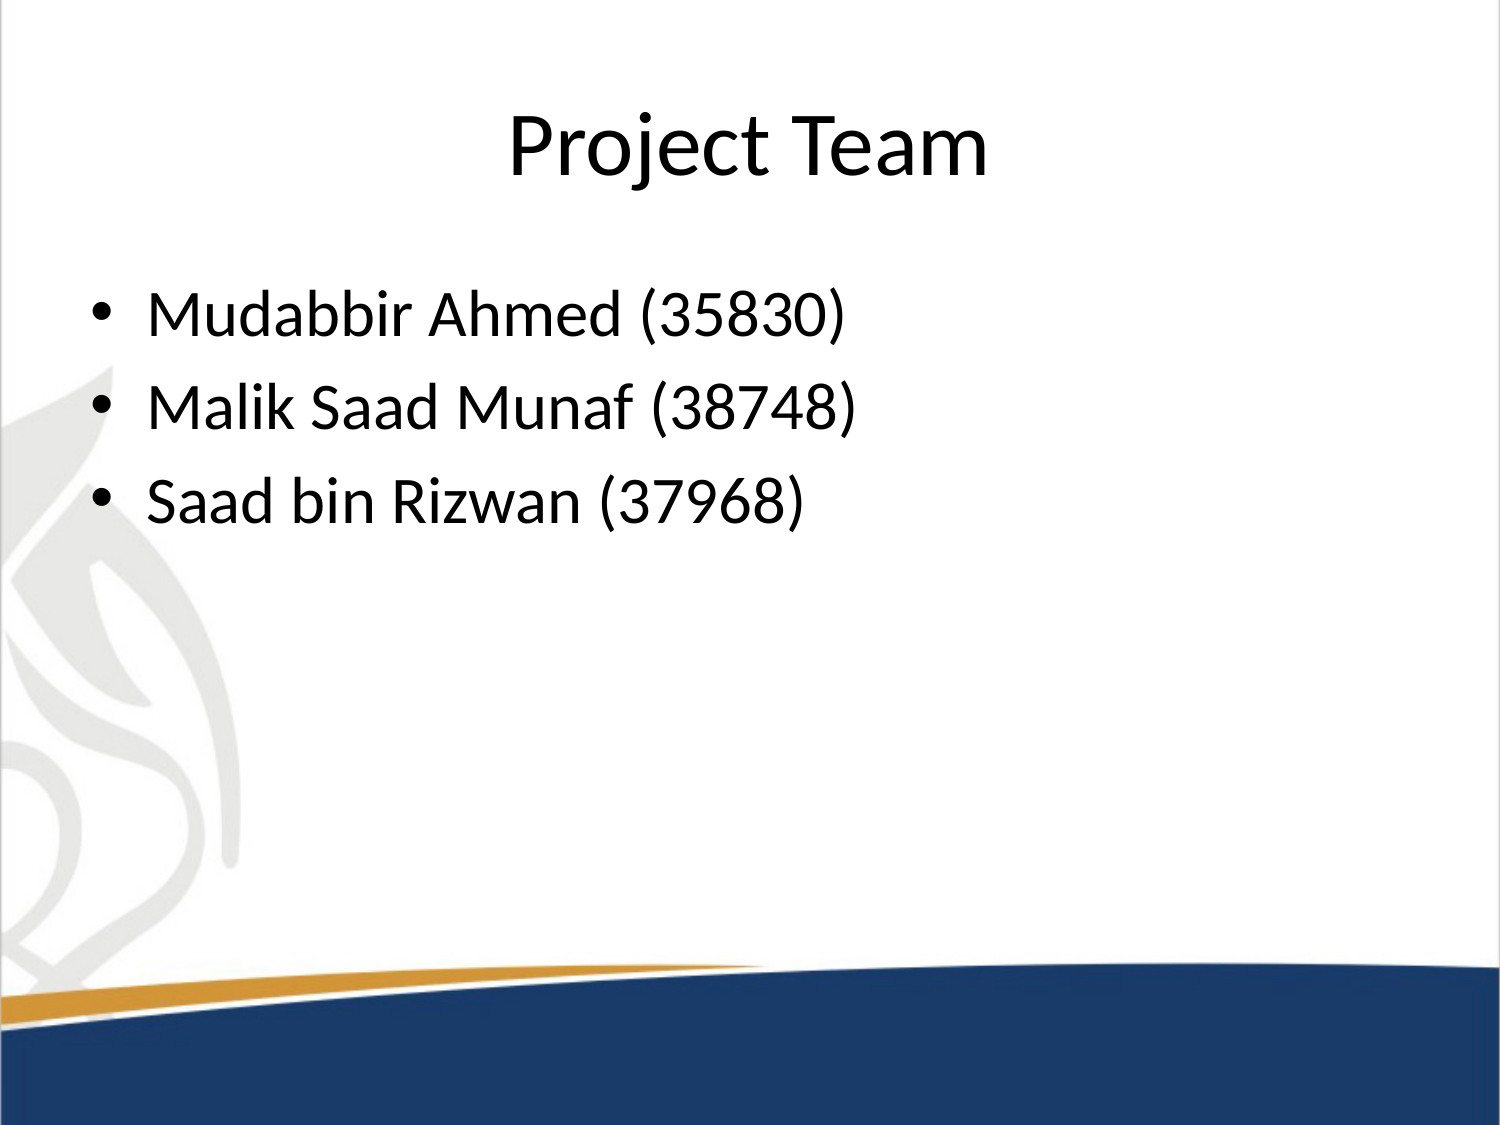

# Project Team
Mudabbir Ahmed (35830)
Malik Saad Munaf (38748)
Saad bin Rizwan (37968)